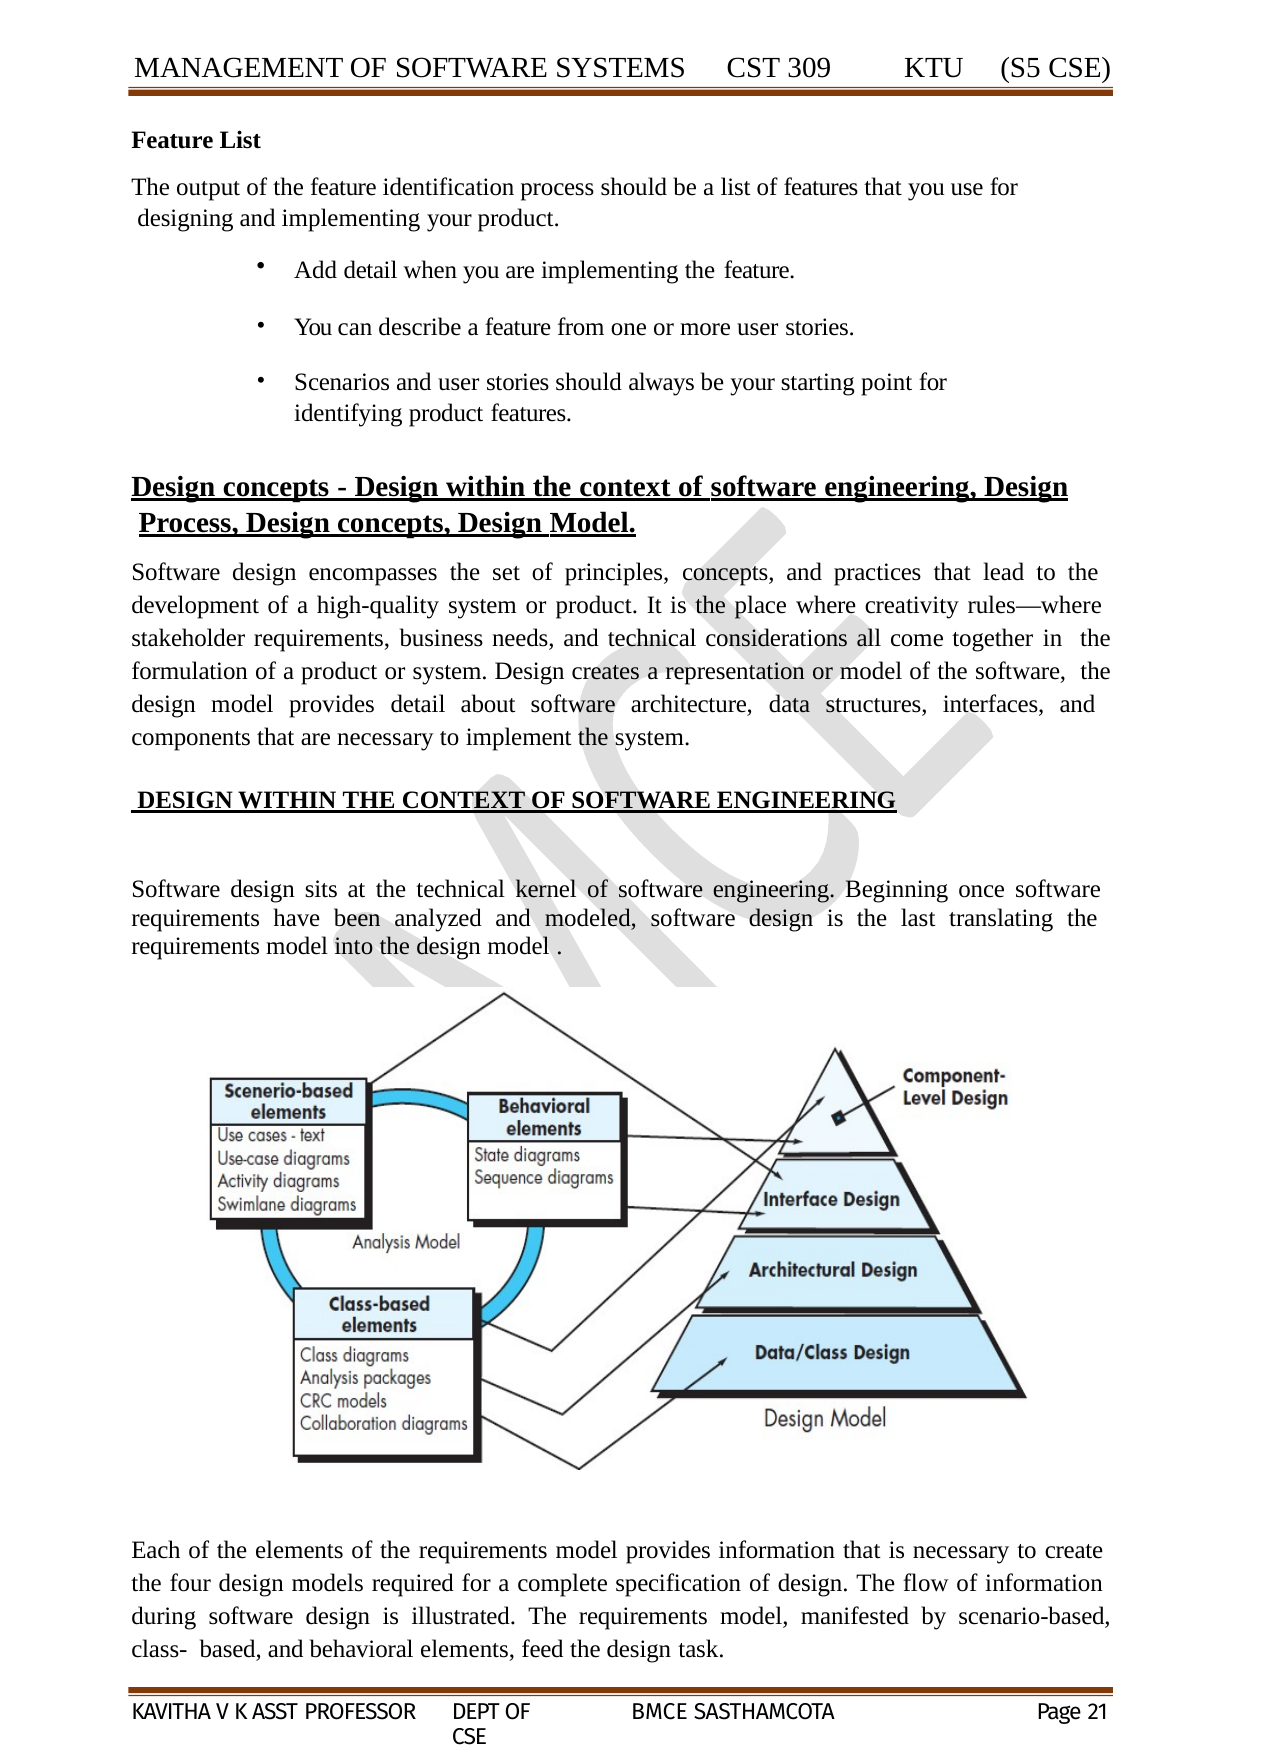

MANAGEMENT OF SOFTWARE SYSTEMS	CST 309	KTU	(S5 CSE)

Feature List
The output of the feature identification process should be a list of features that you use for  designing and implementing your product.
Add detail when you are implementing the feature.

You can describe a feature from one or more user stories.
Scenarios and user stories should always be your starting point for  identifying product features.

Design concepts - Design within the context of software engineering, Design  Process, Design concepts, Design Model.
Software design encompasses the set of principles, concepts, and practices that lead to the  development of a high-quality system or product. It is the place where creativity rules—where  stakeholder requirements, business needs, and technical considerations all come together in  the formulation of a product or system. Design creates a representation or model of the software,  the design model provides detail about software architecture, data structures, interfaces, and  components that are necessary to implement the system.

 DESIGN WITHIN THE CONTEXT OF SOFTWARE ENGINEERING

Software design sits at the technical kernel of software engineering. Beginning once software  requirements have been analyzed and modeled, software design is the last translating the  requirements model into the design model .

Each of the elements of the requirements model provides information that is necessary to create  the four design models required for a complete specification of design. The flow of information  during software design is illustrated. The requirements model, manifested by scenario-based, class-  based, and behavioral elements, feed the design task.

KAVITHA V K ASST PROFESSOR
DEPT OF CSE
BMCE SASTHAMCOTA
Page 21